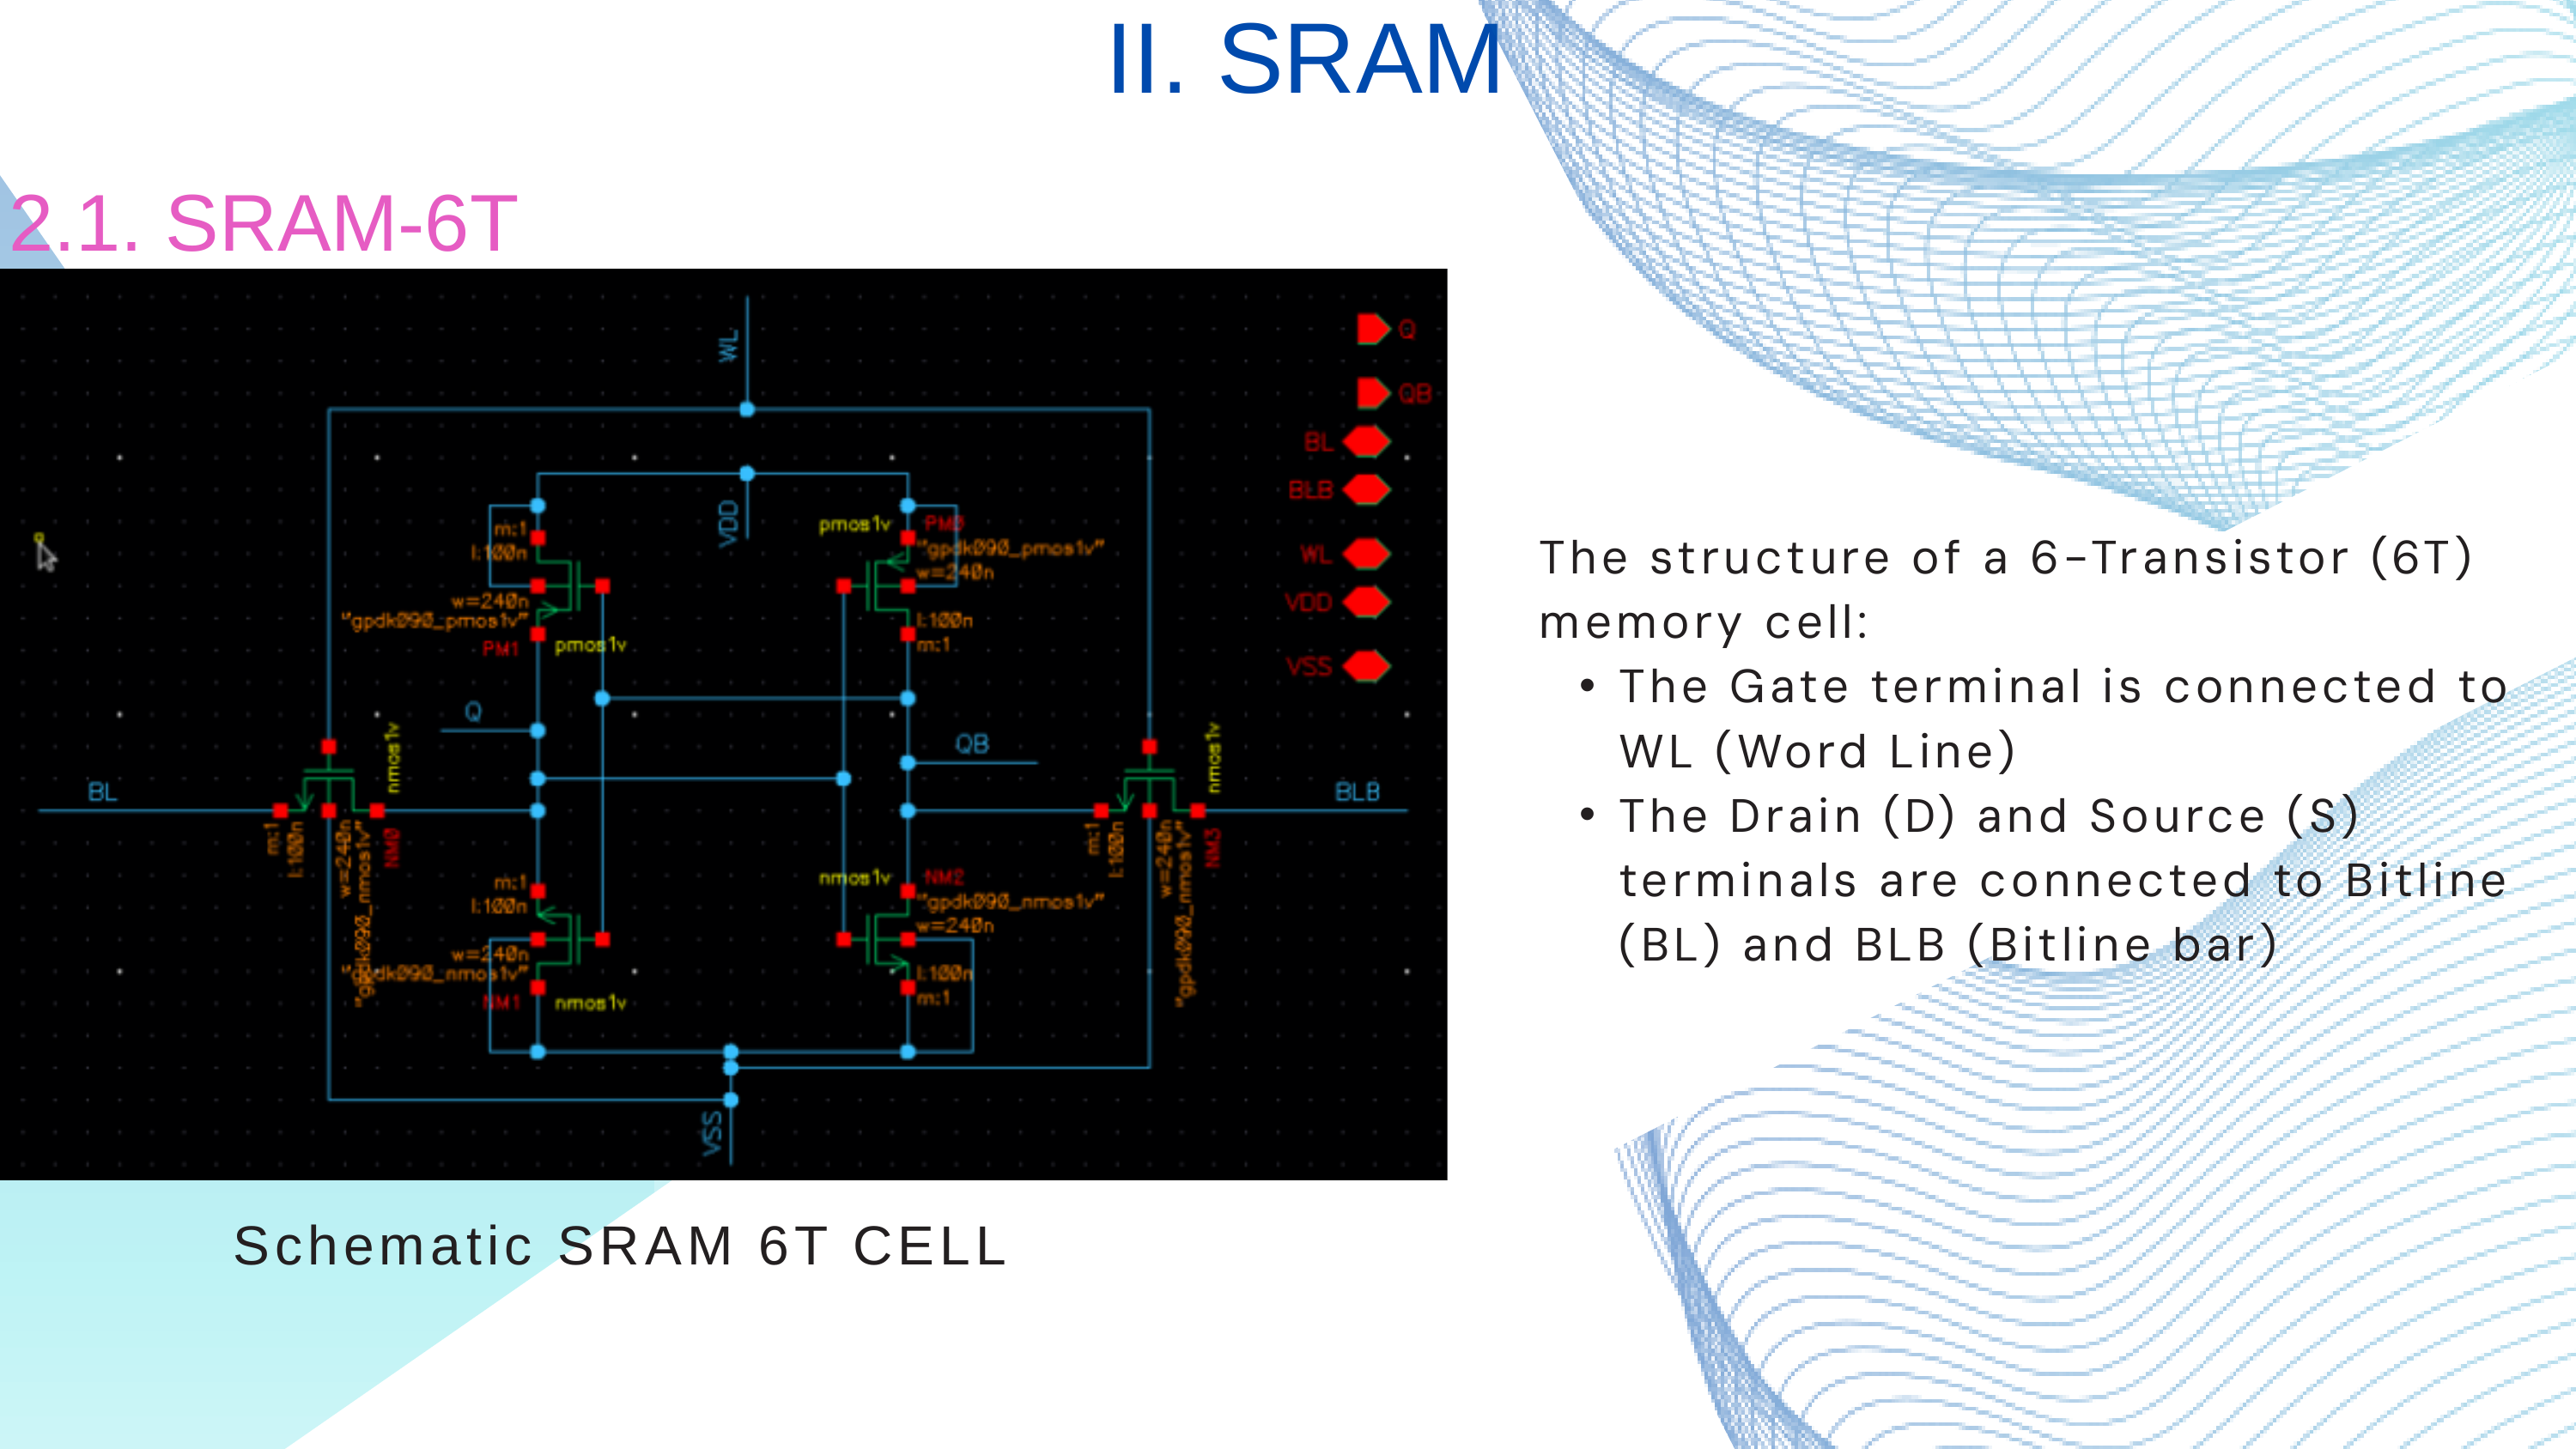

II. SRAM
2.1. SRAM-6T

The structure of a 6-Transistor (6T) memory cell:
The Gate terminal is connected to WL (Word Line)
The Drain (D) and Source (S) terminals are connected to Bitline (BL) and BLB (Bitline bar)

Schematic SRAM 6T CELL